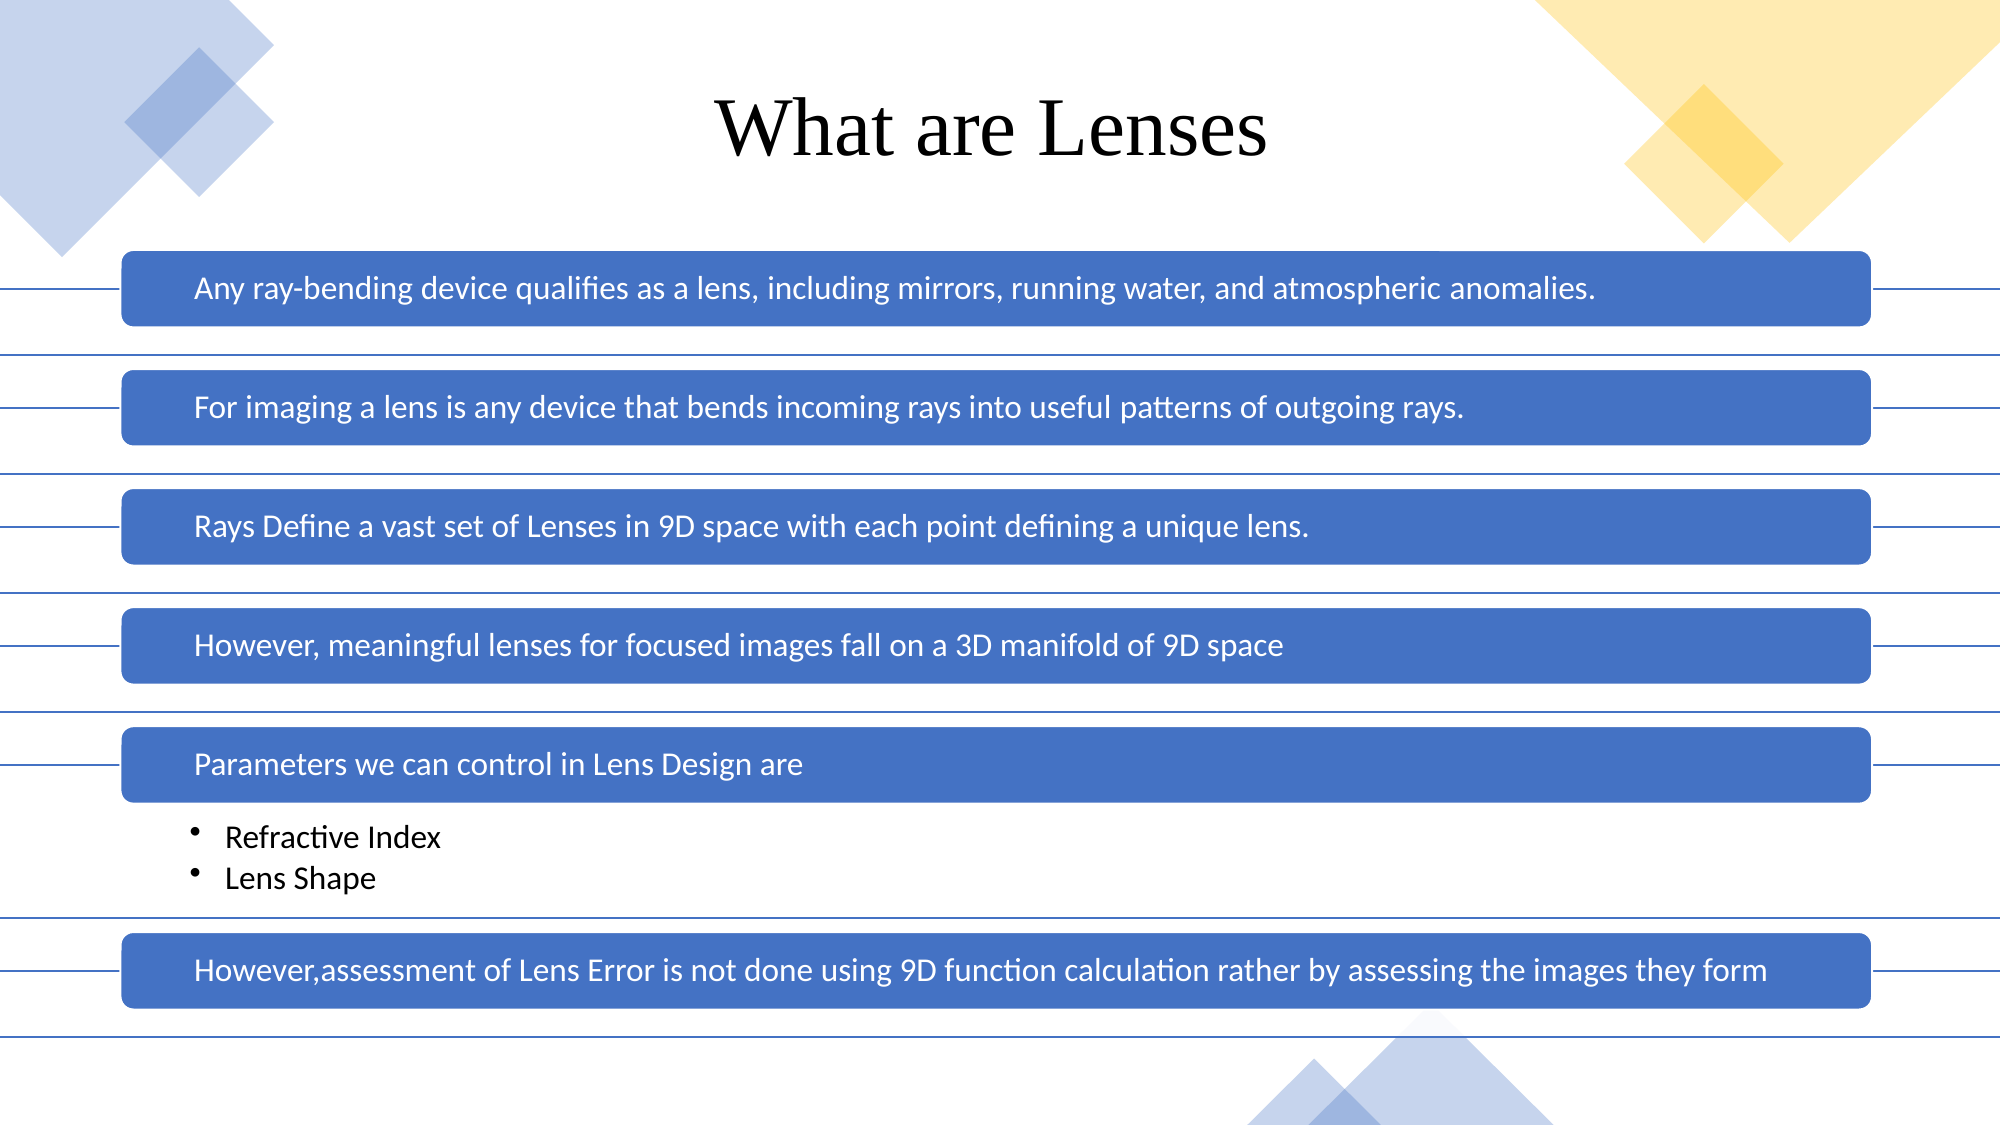

Any ray-bending device qualifies as a lens, including mirrors, running water, and atmospheric anomalies.
For imaging a lens is any device that bends incoming rays into useful patterns of outgoing rays.
Rays Define a vast set of Lenses in 9D space with each point defining a unique lens.
However, meaningful lenses for focused images fall on a 3D manifold of 9D space
 Refractive Index
 Lens Shape
Parameters we can control in Lens Design are
However,assessment of Lens Error is not done using 9D function calculation rather by assessing the images they form

What are Lenses